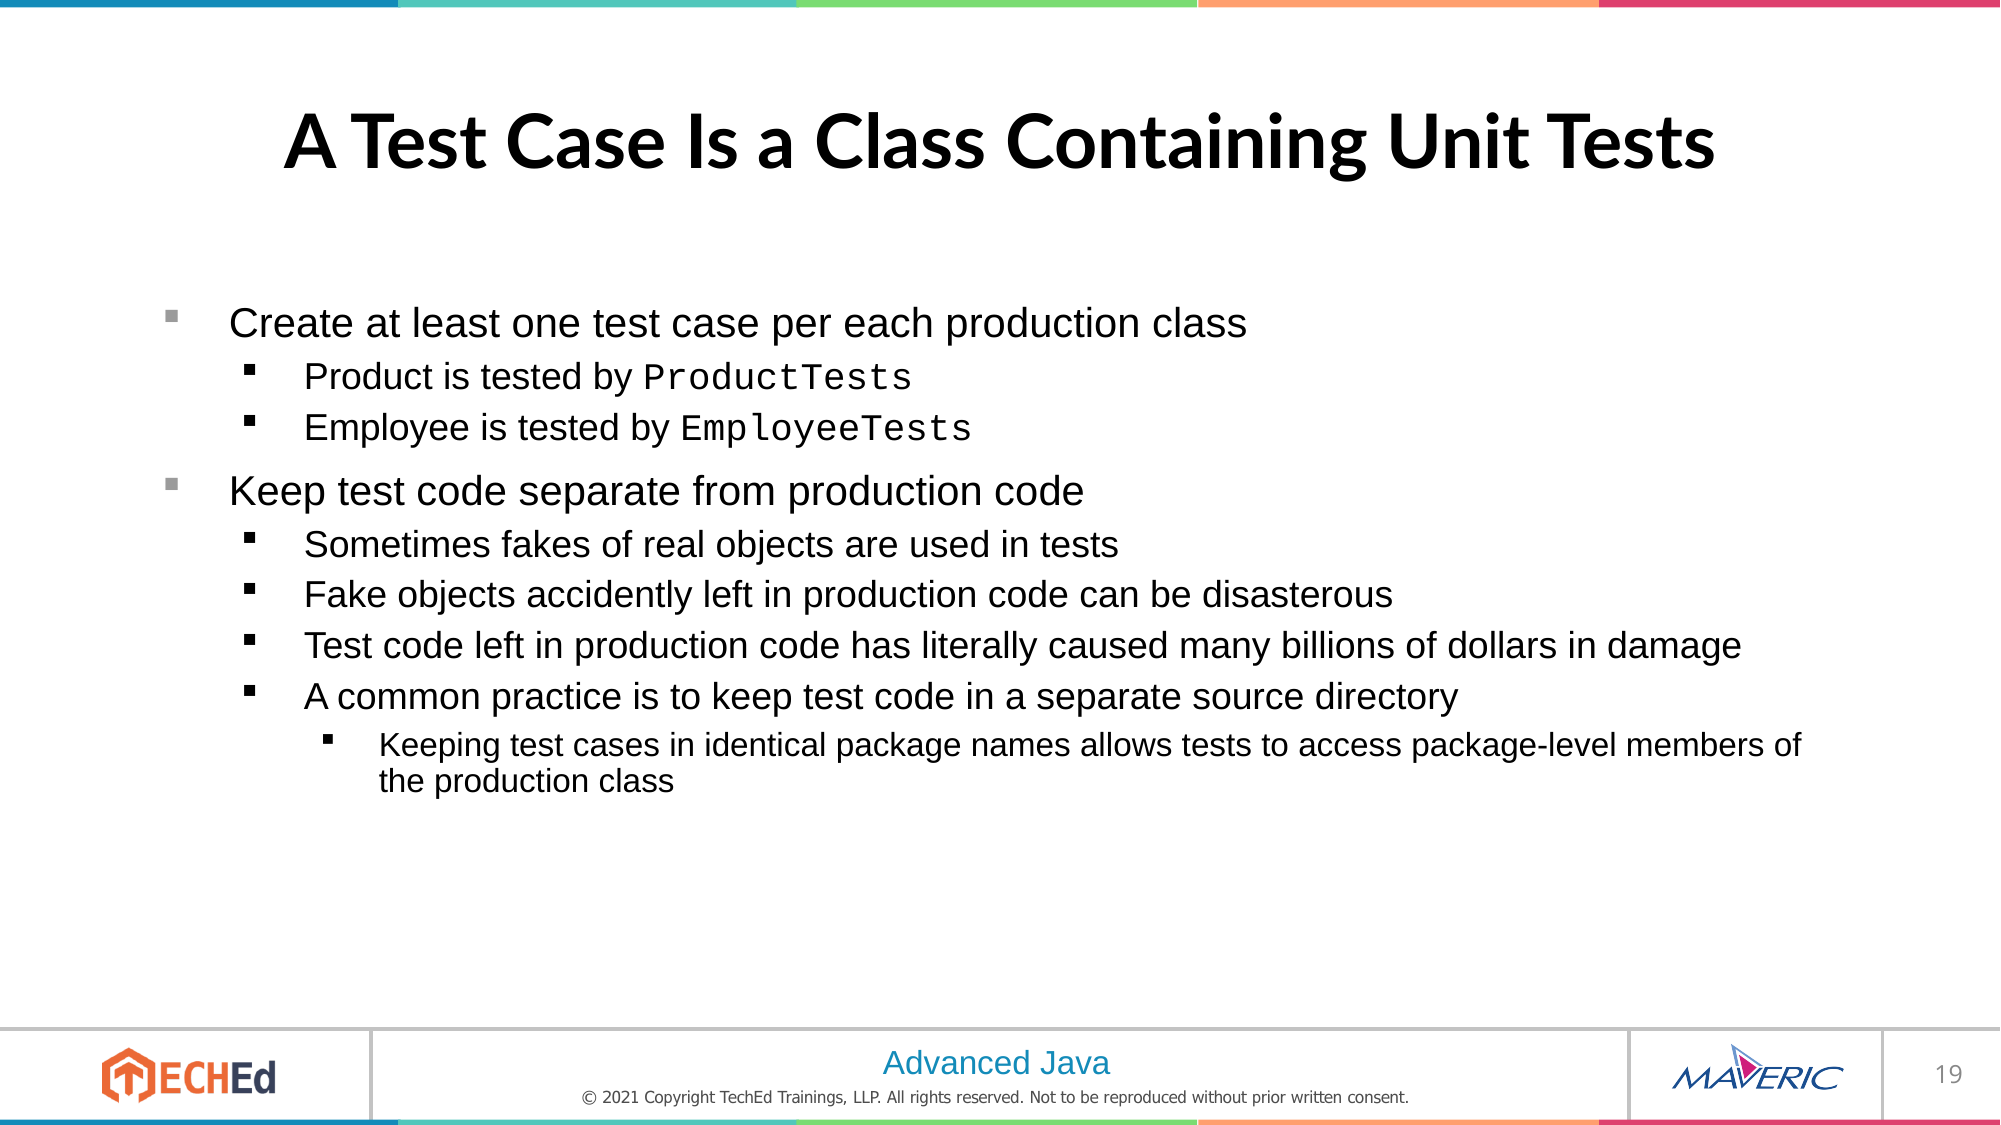

# A Test Case Is a Class Containing Unit Tests
Create at least one test case per each production class
Product is tested by ProductTests
Employee is tested by EmployeeTests
Keep test code separate from production code
Sometimes fakes of real objects are used in tests
Fake objects accidently left in production code can be disasterous
Test code left in production code has literally caused many billions of dollars in damage
A common practice is to keep test code in a separate source directory
Keeping test cases in identical package names allows tests to access package-level members of the production class